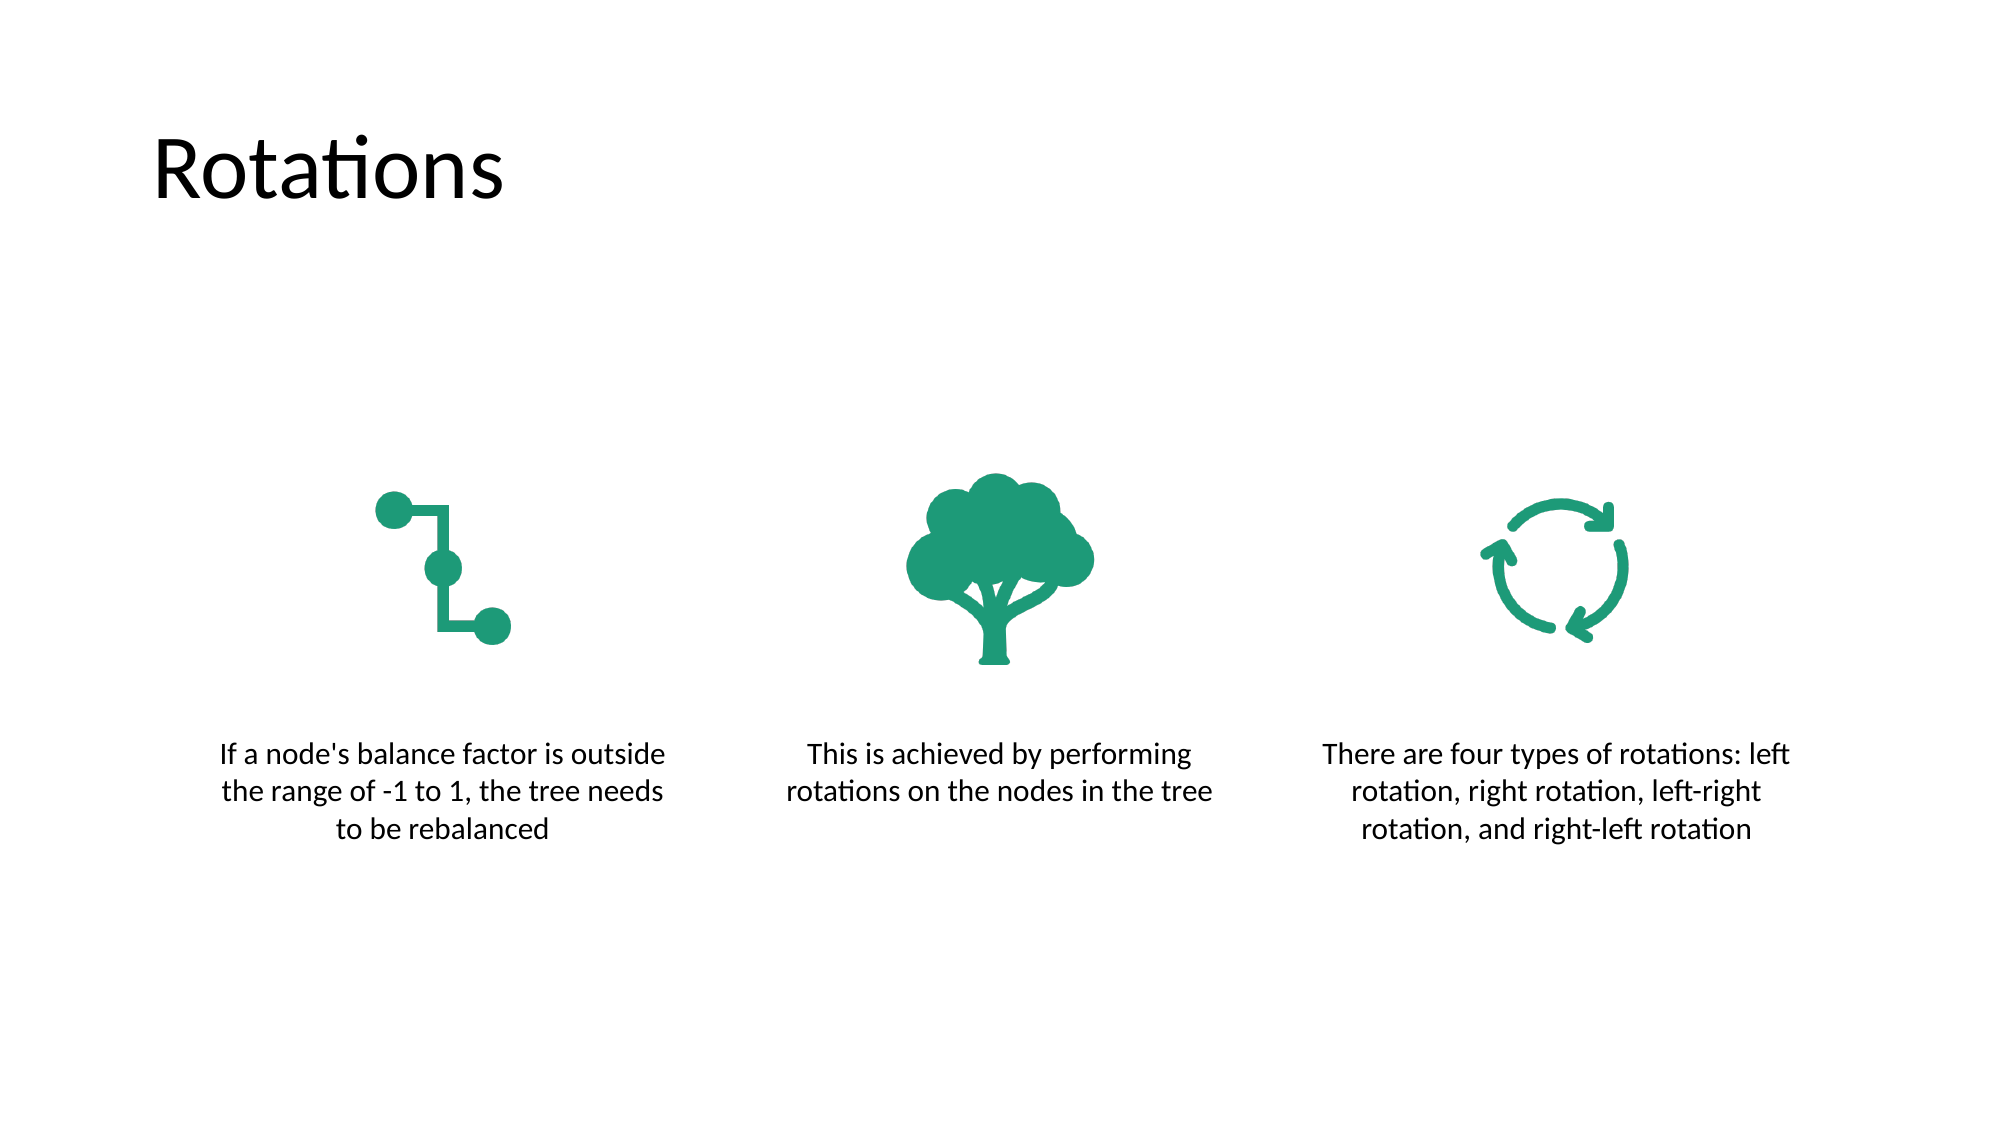

# Rotations
If a node's balance factor is outside the range of -1 to 1, the tree needs to be rebalanced
This is achieved by performing rotations on the nodes in the tree
There are four types of rotations: left rotation, right rotation, left-right rotation, and right-left rotation